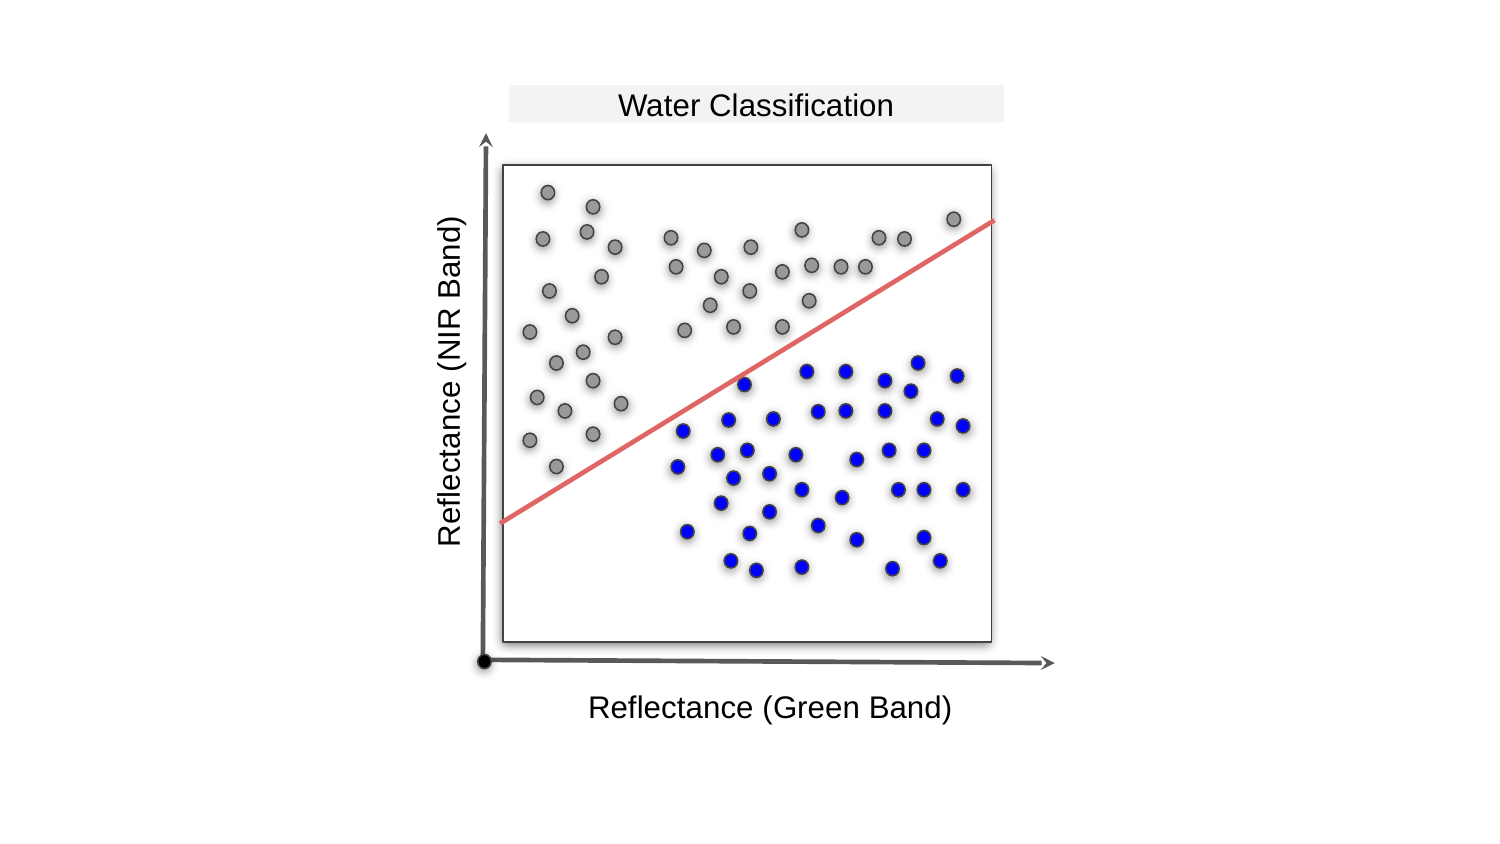

Water Classification

Reflectance (NIR Band)

Reflectance (Green Band)